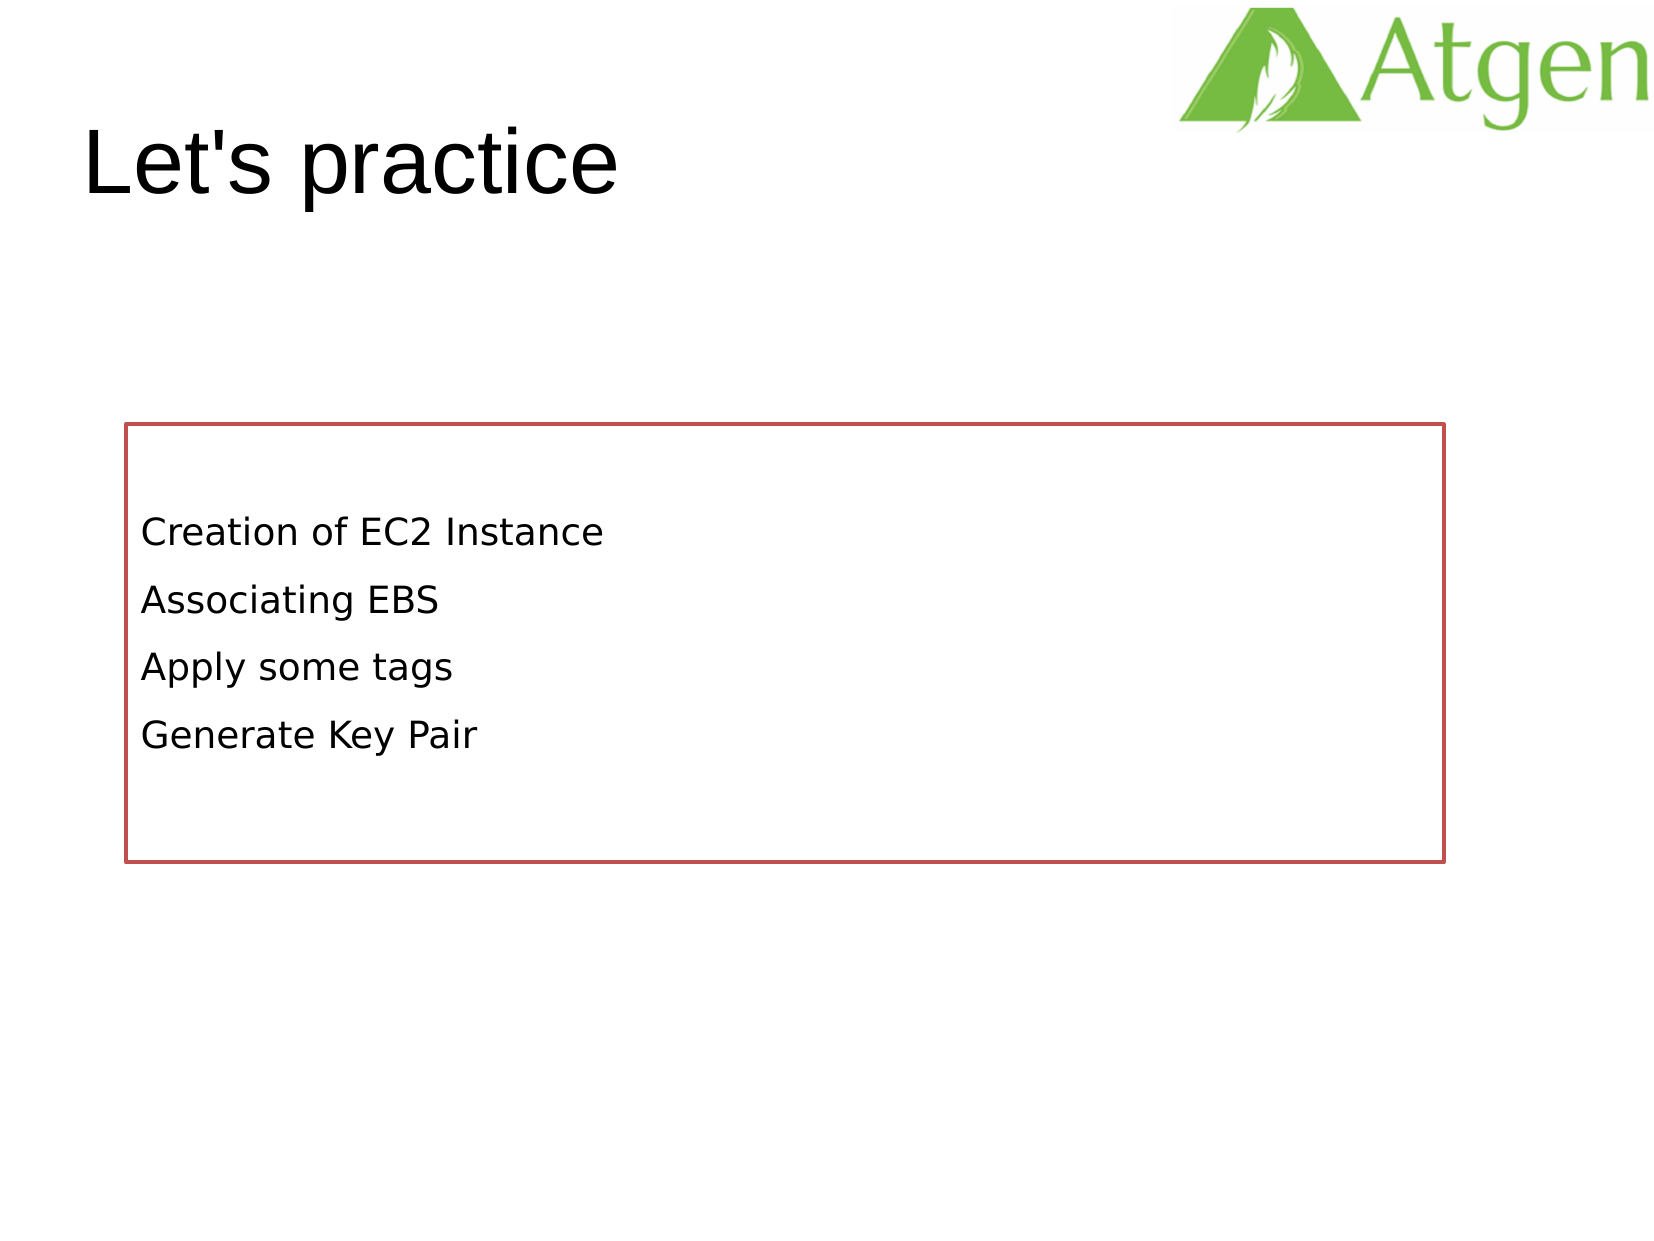

Let's practice
Creation of EC2 Instance
Associating EBS
Apply some tags
Generate Key Pair